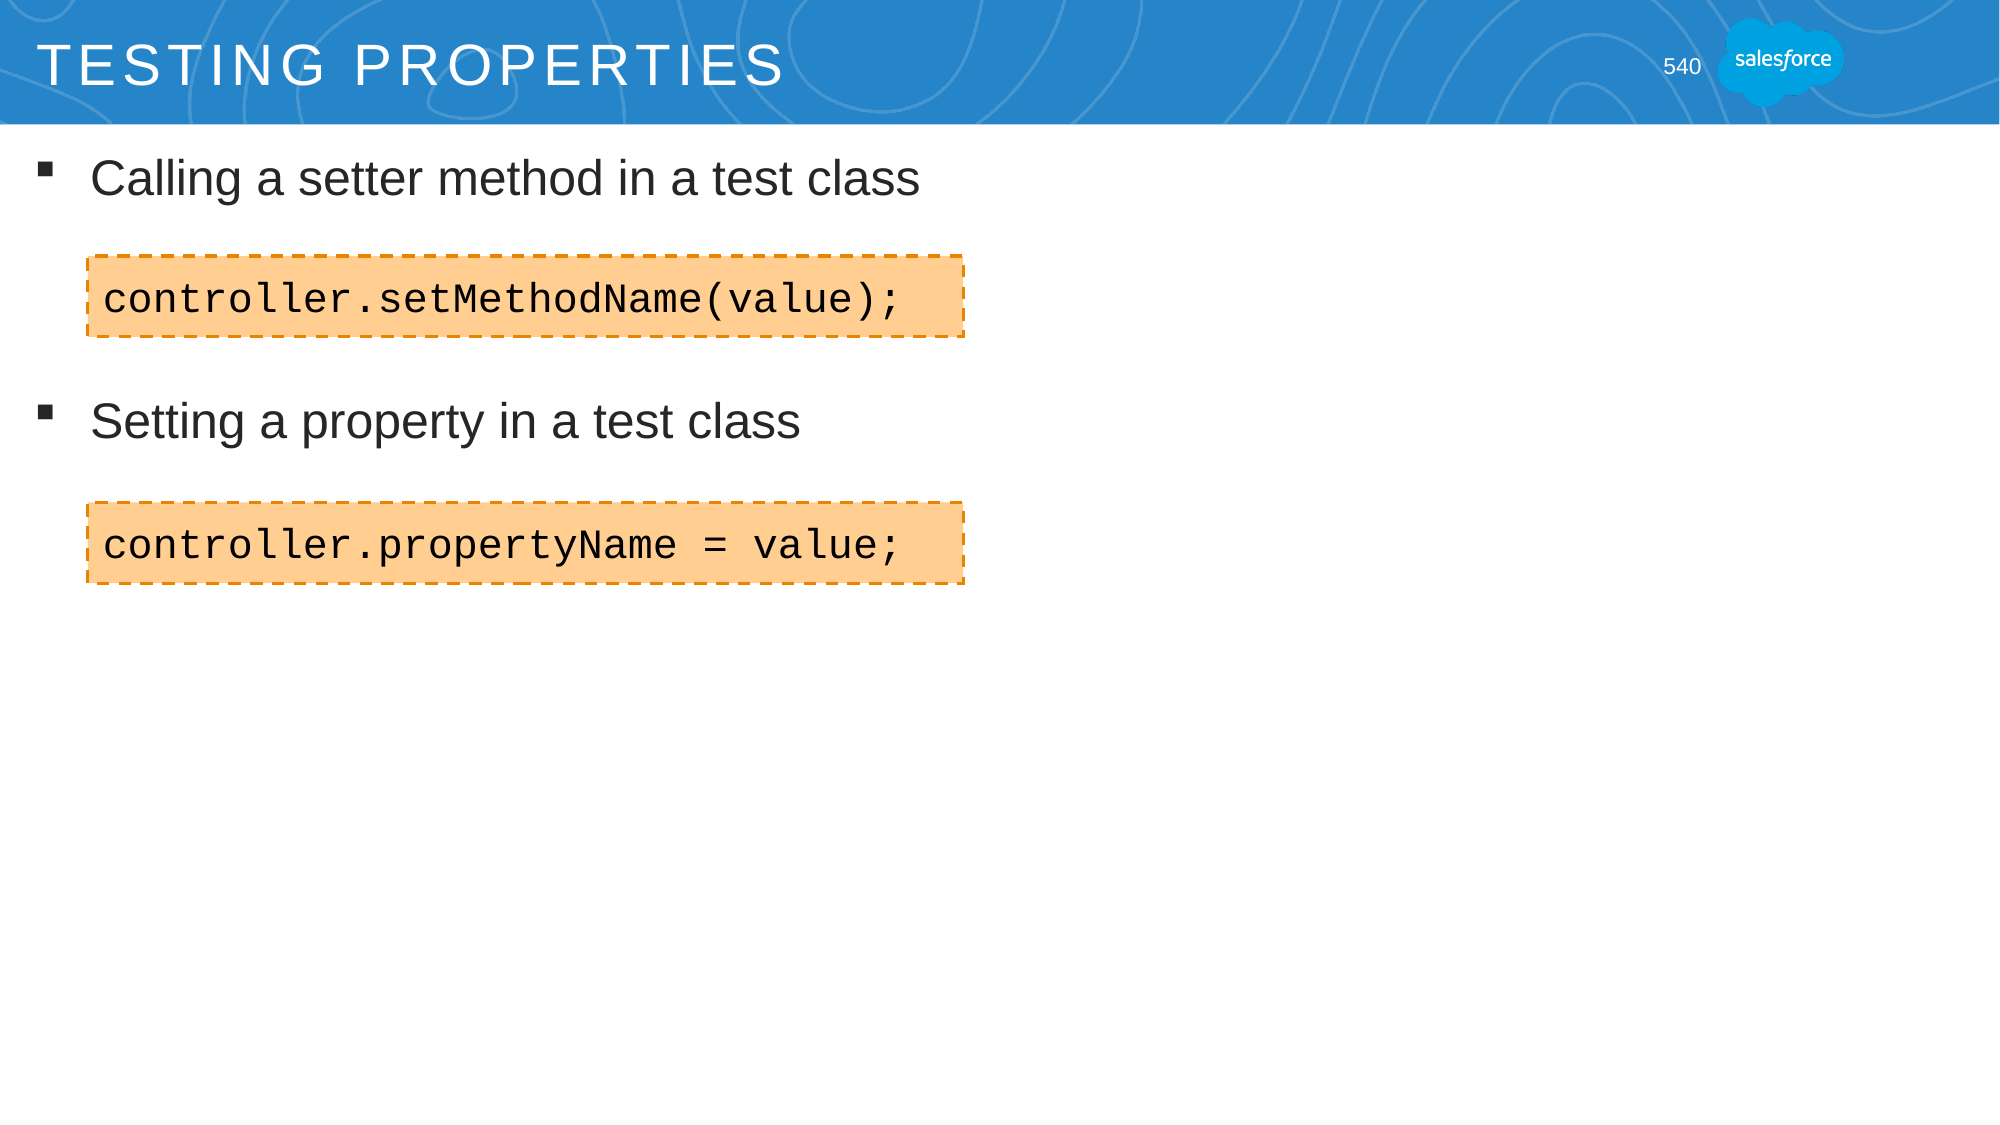

# Testing Properties
540
Calling a setter method in a test class

Setting a property in a test class
controller.setMethodName(value);
controller.propertyName = value;